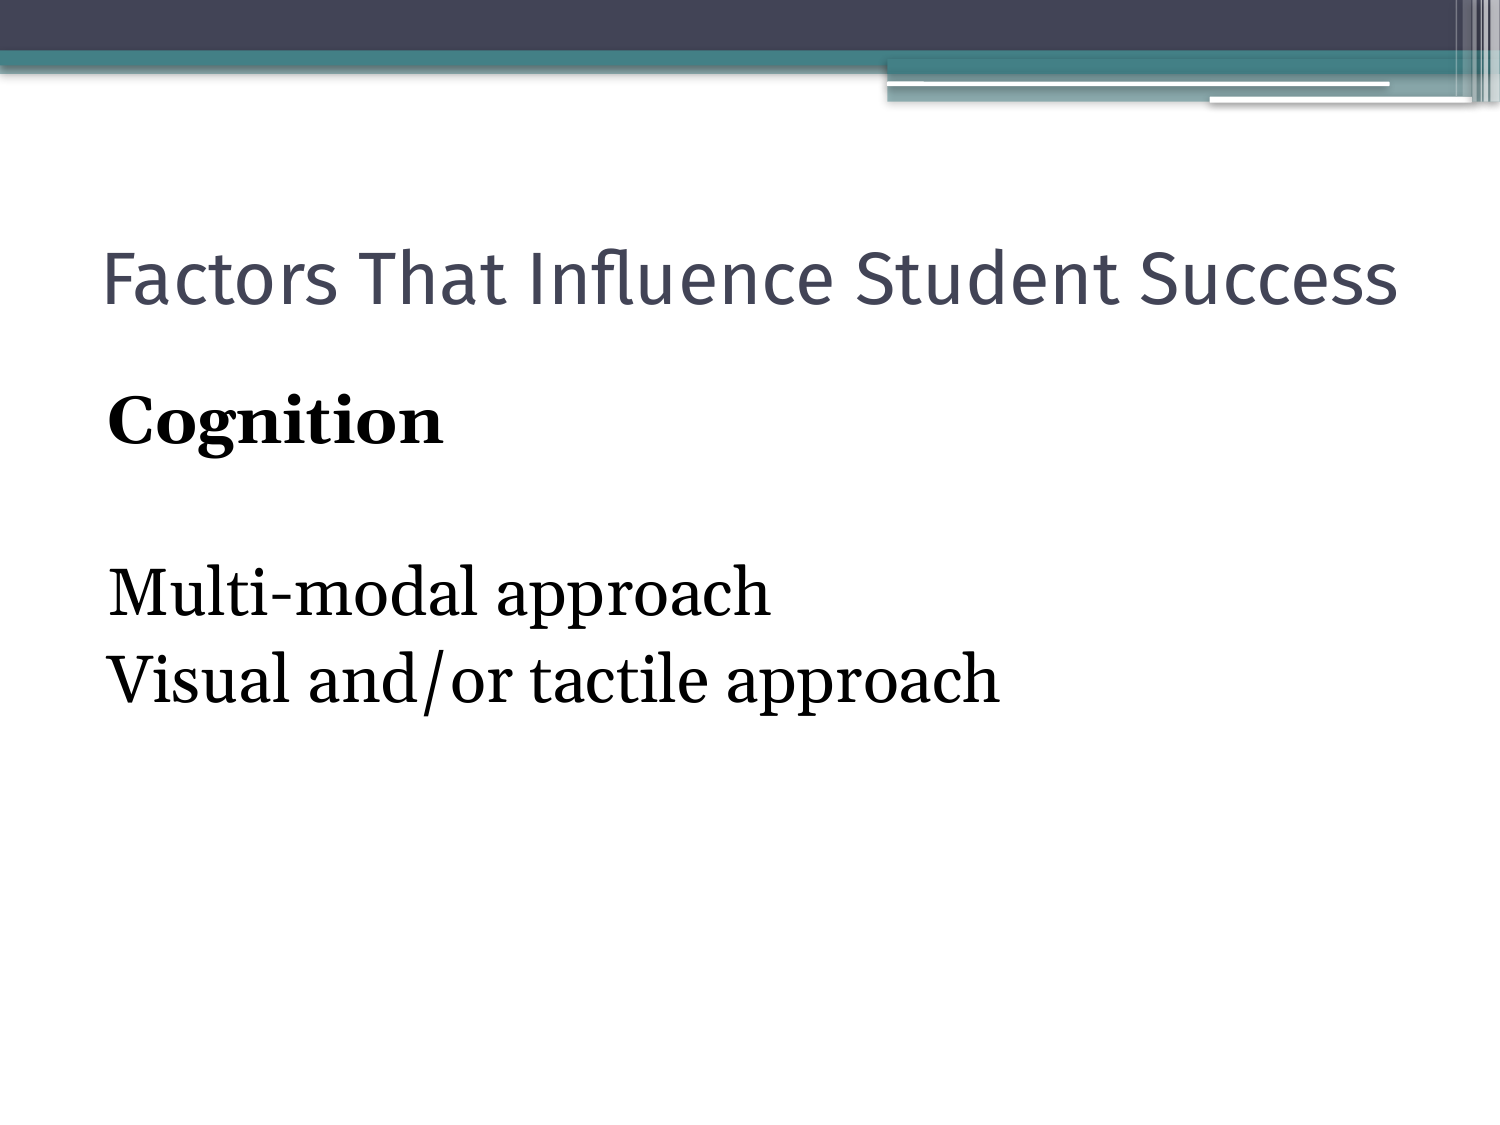

# Factors That Influence Student Success
Cognition

Multi-modal approach
Visual and/or tactile approach